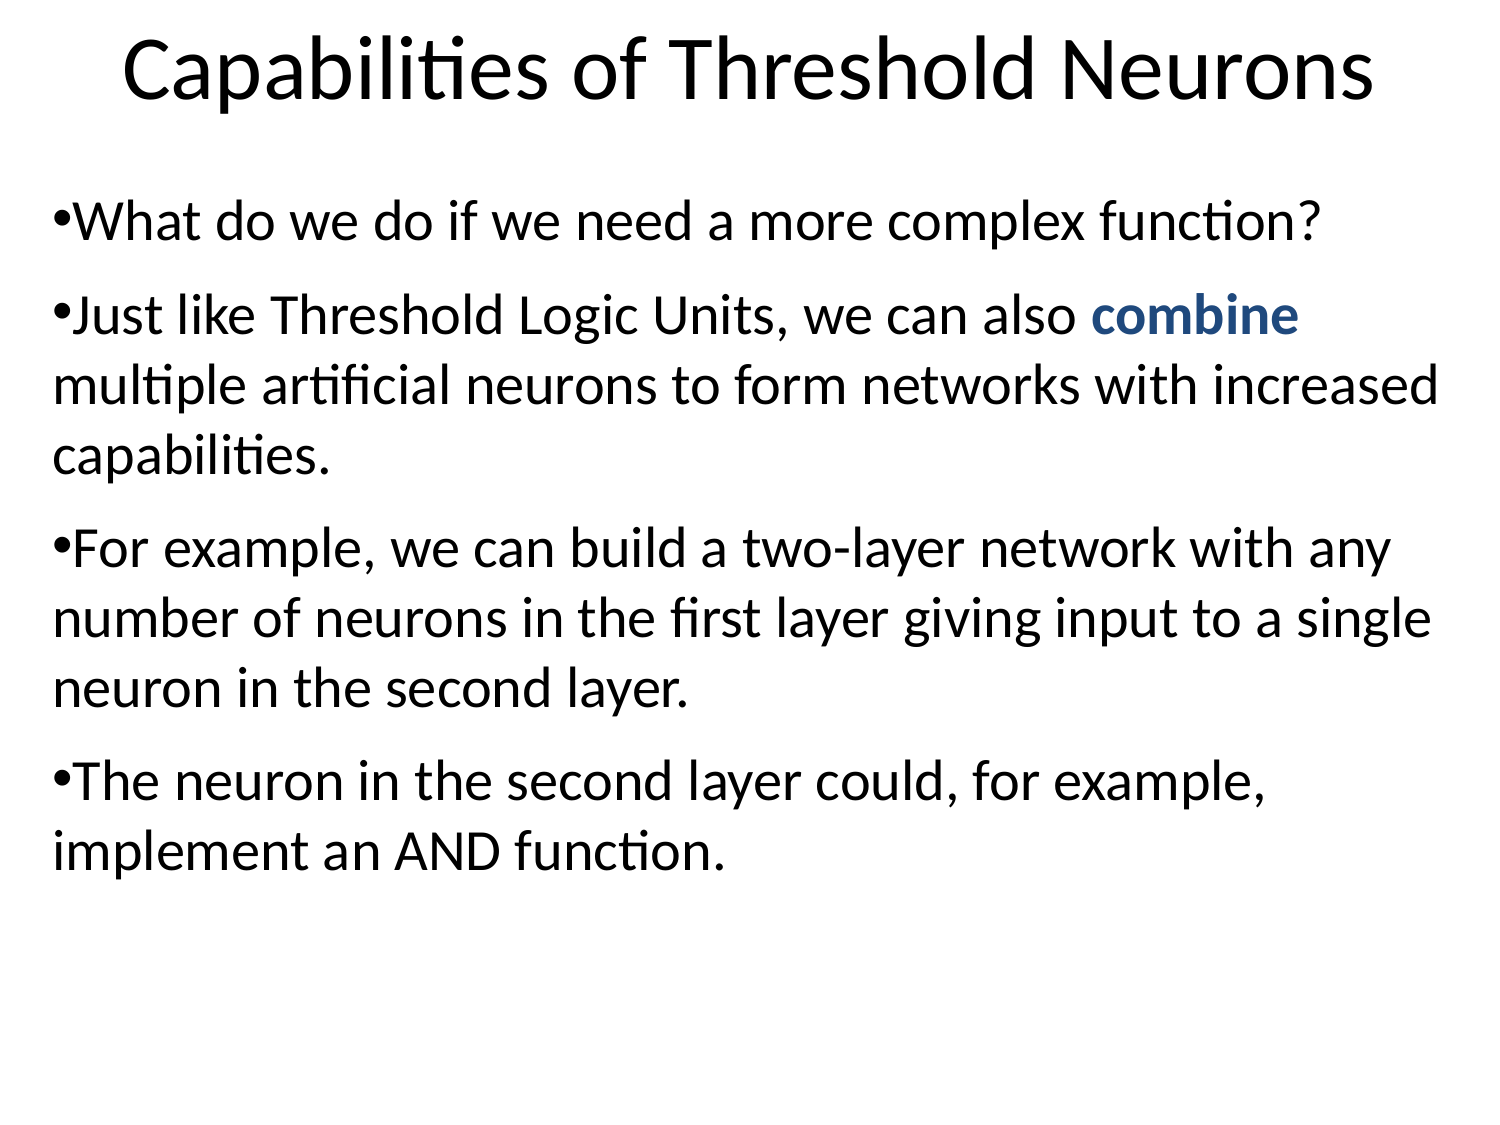

# Capabilities of Threshold Neurons
What do we do if we need a more complex function?
Just like Threshold Logic Units, we can also combine multiple artificial neurons to form networks with increased capabilities.
For example, we can build a two-layer network with any number of neurons in the first layer giving input to a single neuron in the second layer.
The neuron in the second layer could, for example, implement an AND function.